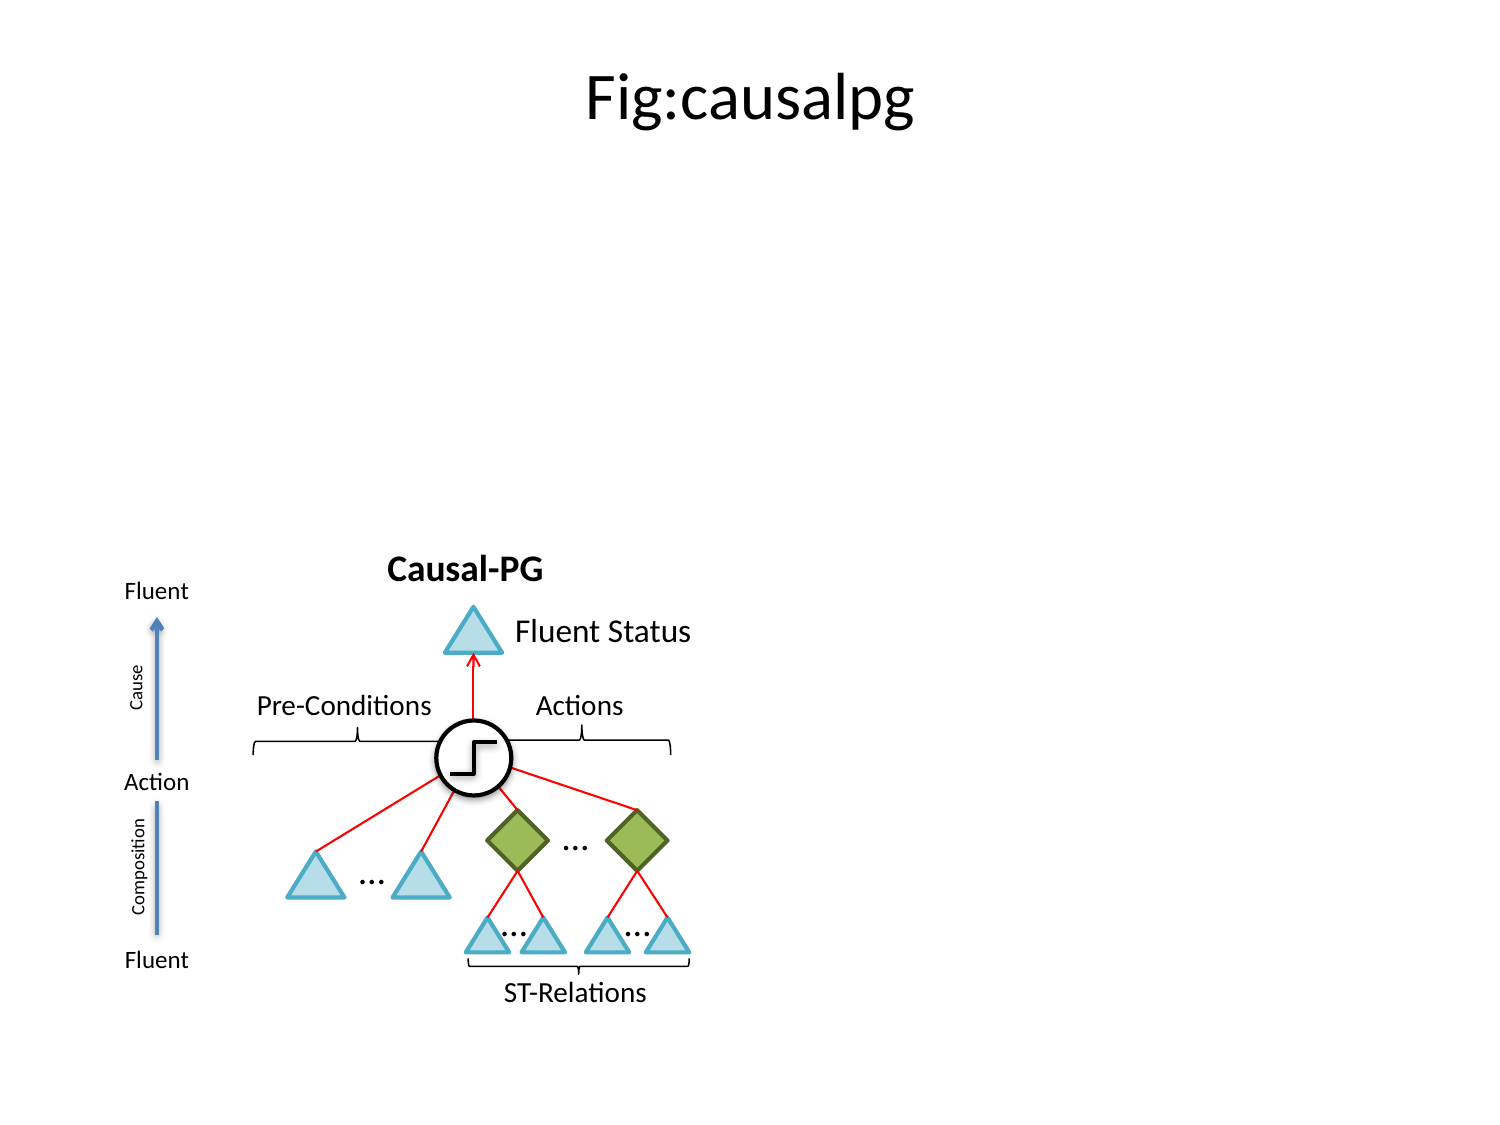

# Fig:causalpg
Causal-PG
Fluent
Cause
Action
Composition
Fluent
Fluent Status

Pre-Conditions
Actions

…

…

…
…

ST-Relations